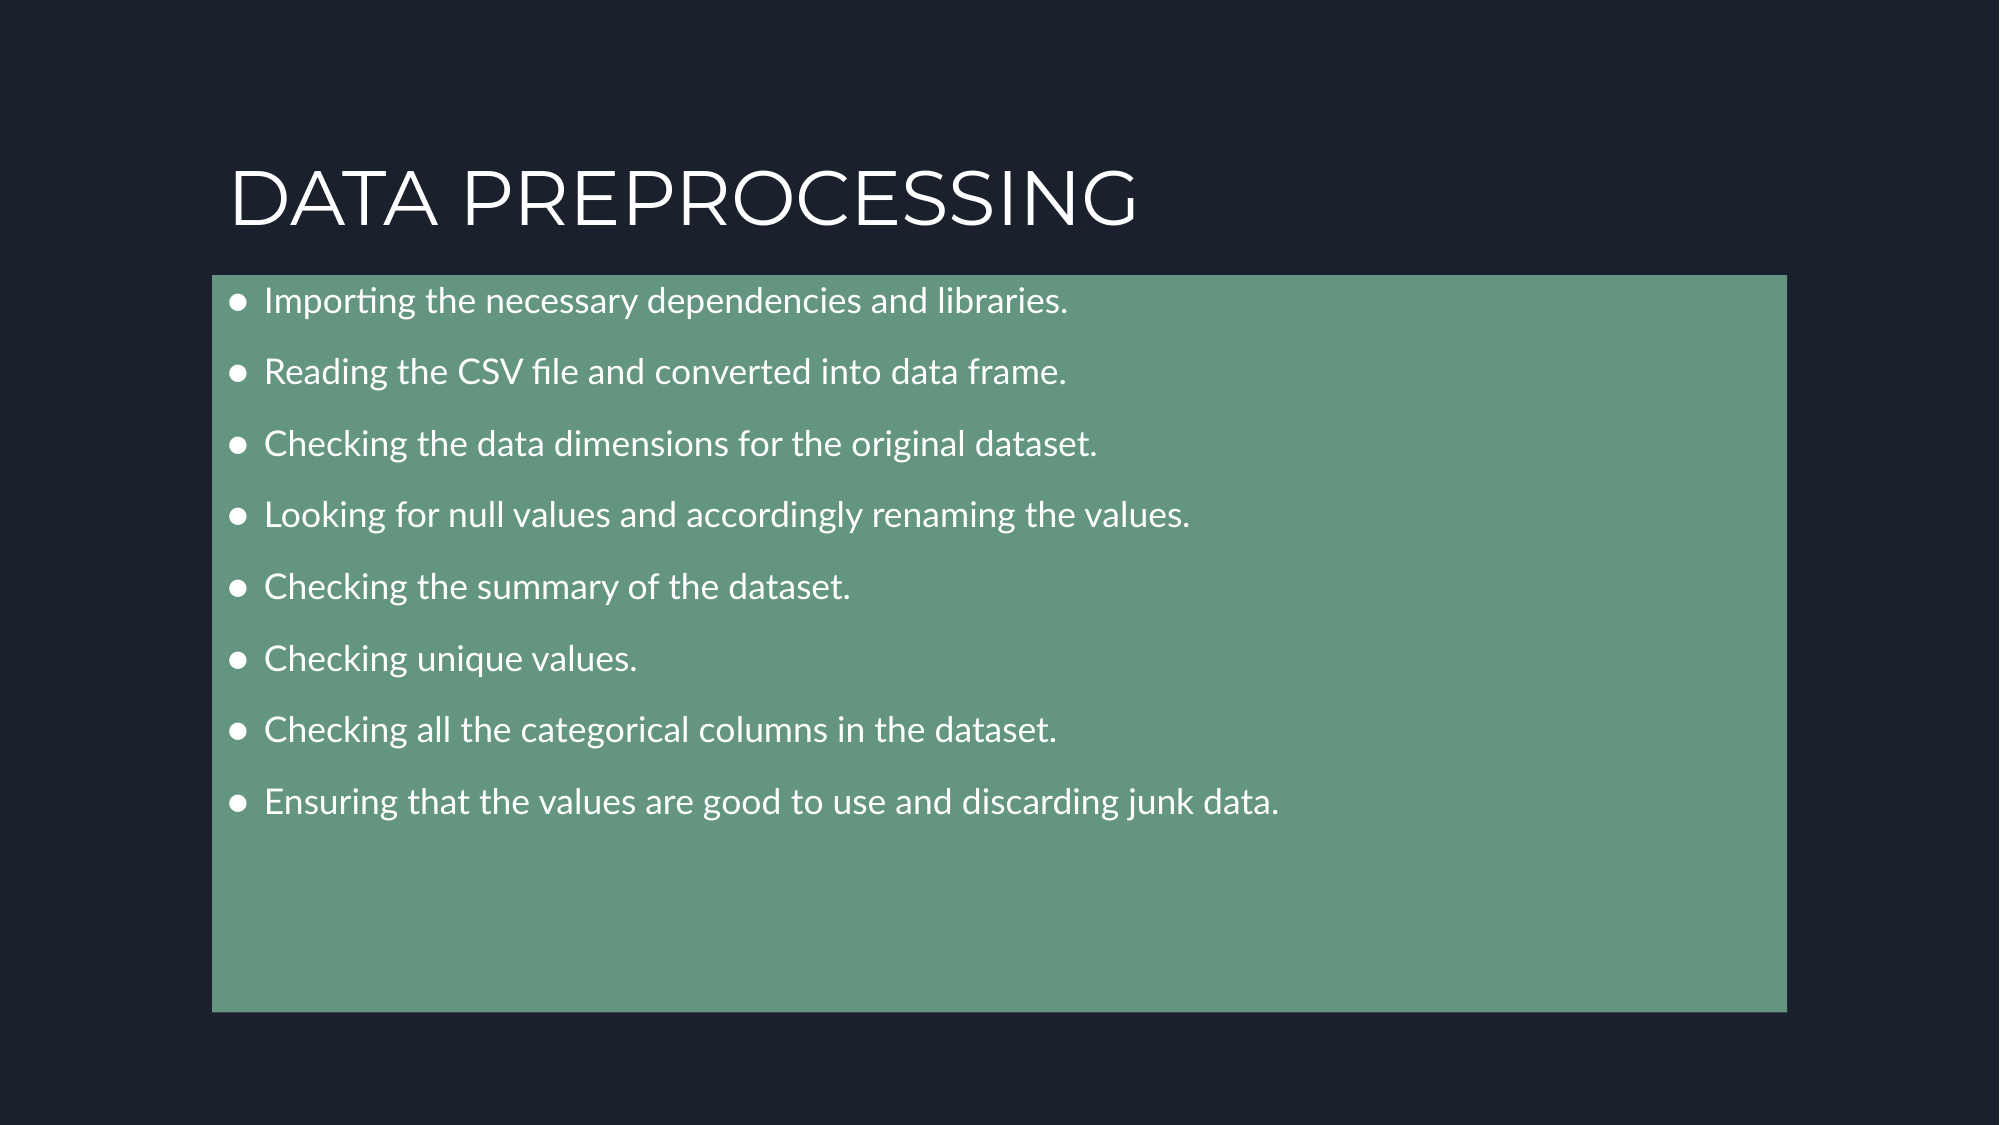

# DATA PREPROCESSING
Importing the necessary dependencies and libraries.
Reading the CSV file and converted into data frame.
Checking the data dimensions for the original dataset.
Looking for null values and accordingly renaming the values.
Checking the summary of the dataset.
Checking unique values.
Checking all the categorical columns in the dataset.
Ensuring that the values are good to use and discarding junk data.